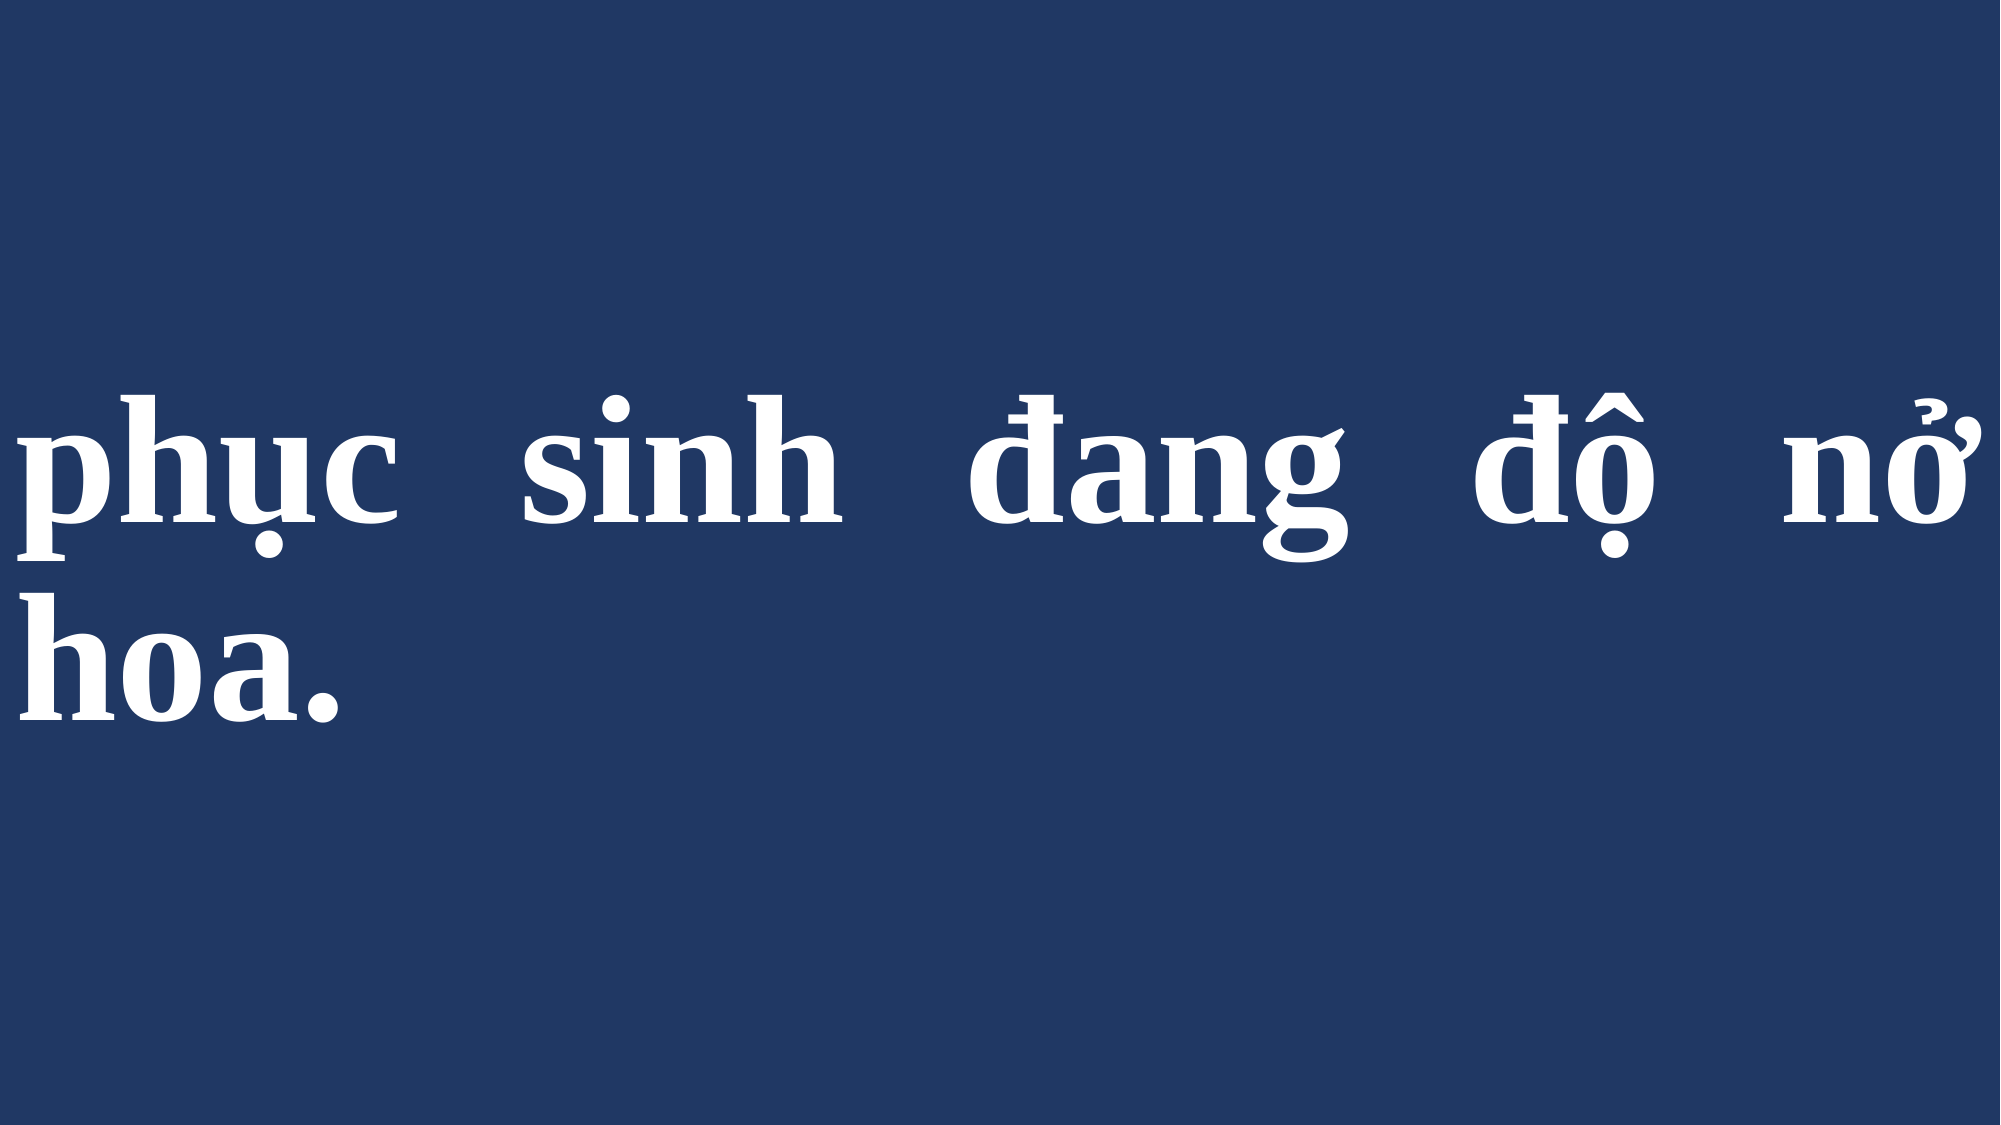

# phục sinh đang độ nở hoa.